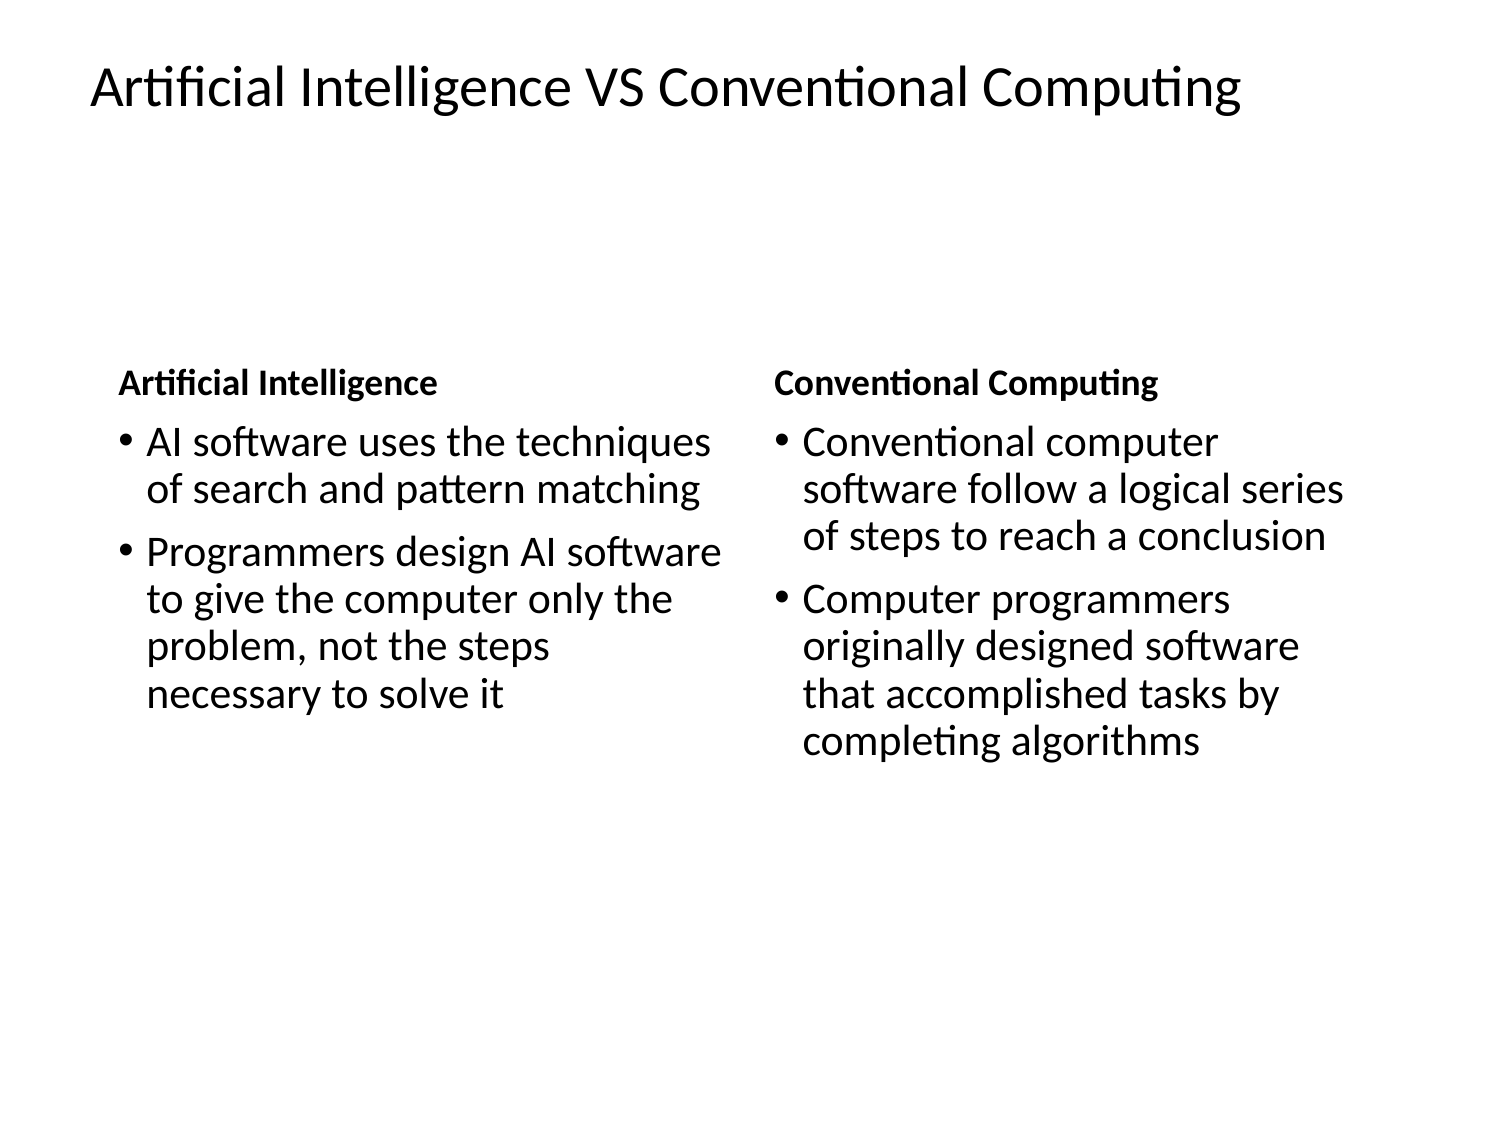

# Artificial Intelligence VS Conventional Computing
Artificial Intelligence
Conventional Computing
AI software uses the techniques of search and pattern matching
Programmers design AI software to give the computer only the problem, not the steps necessary to solve it
Conventional computer software follow a logical series of steps to reach a conclusion
Computer programmers originally designed software that accomplished tasks by completing algorithms